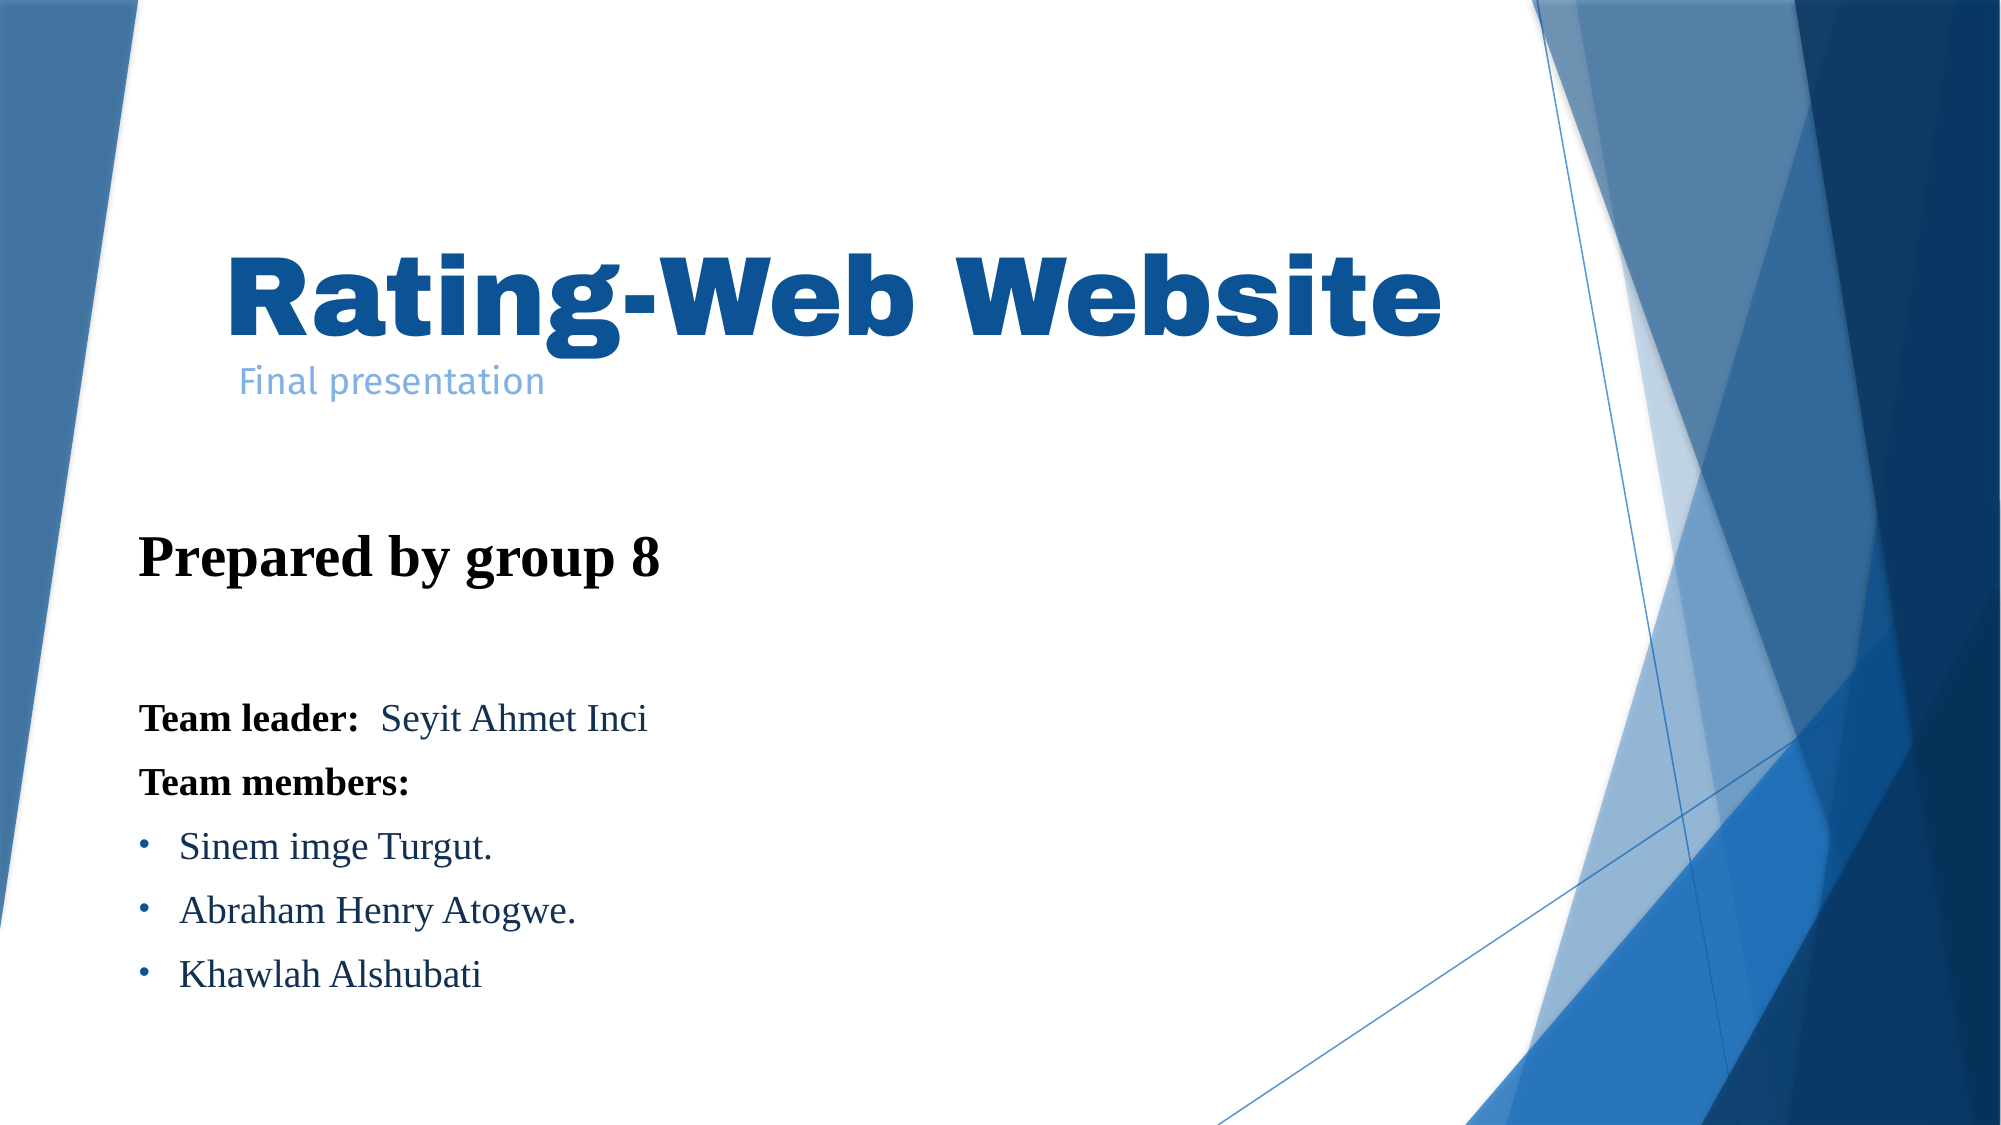

# Rating-Web Website
Final presentation
Prepared by group 8

Team leader:  Seyit Ahmet Inci
Team members:
Sinem imge Turgut.
Abraham Henry Atogwe.
Khawlah Alshubati